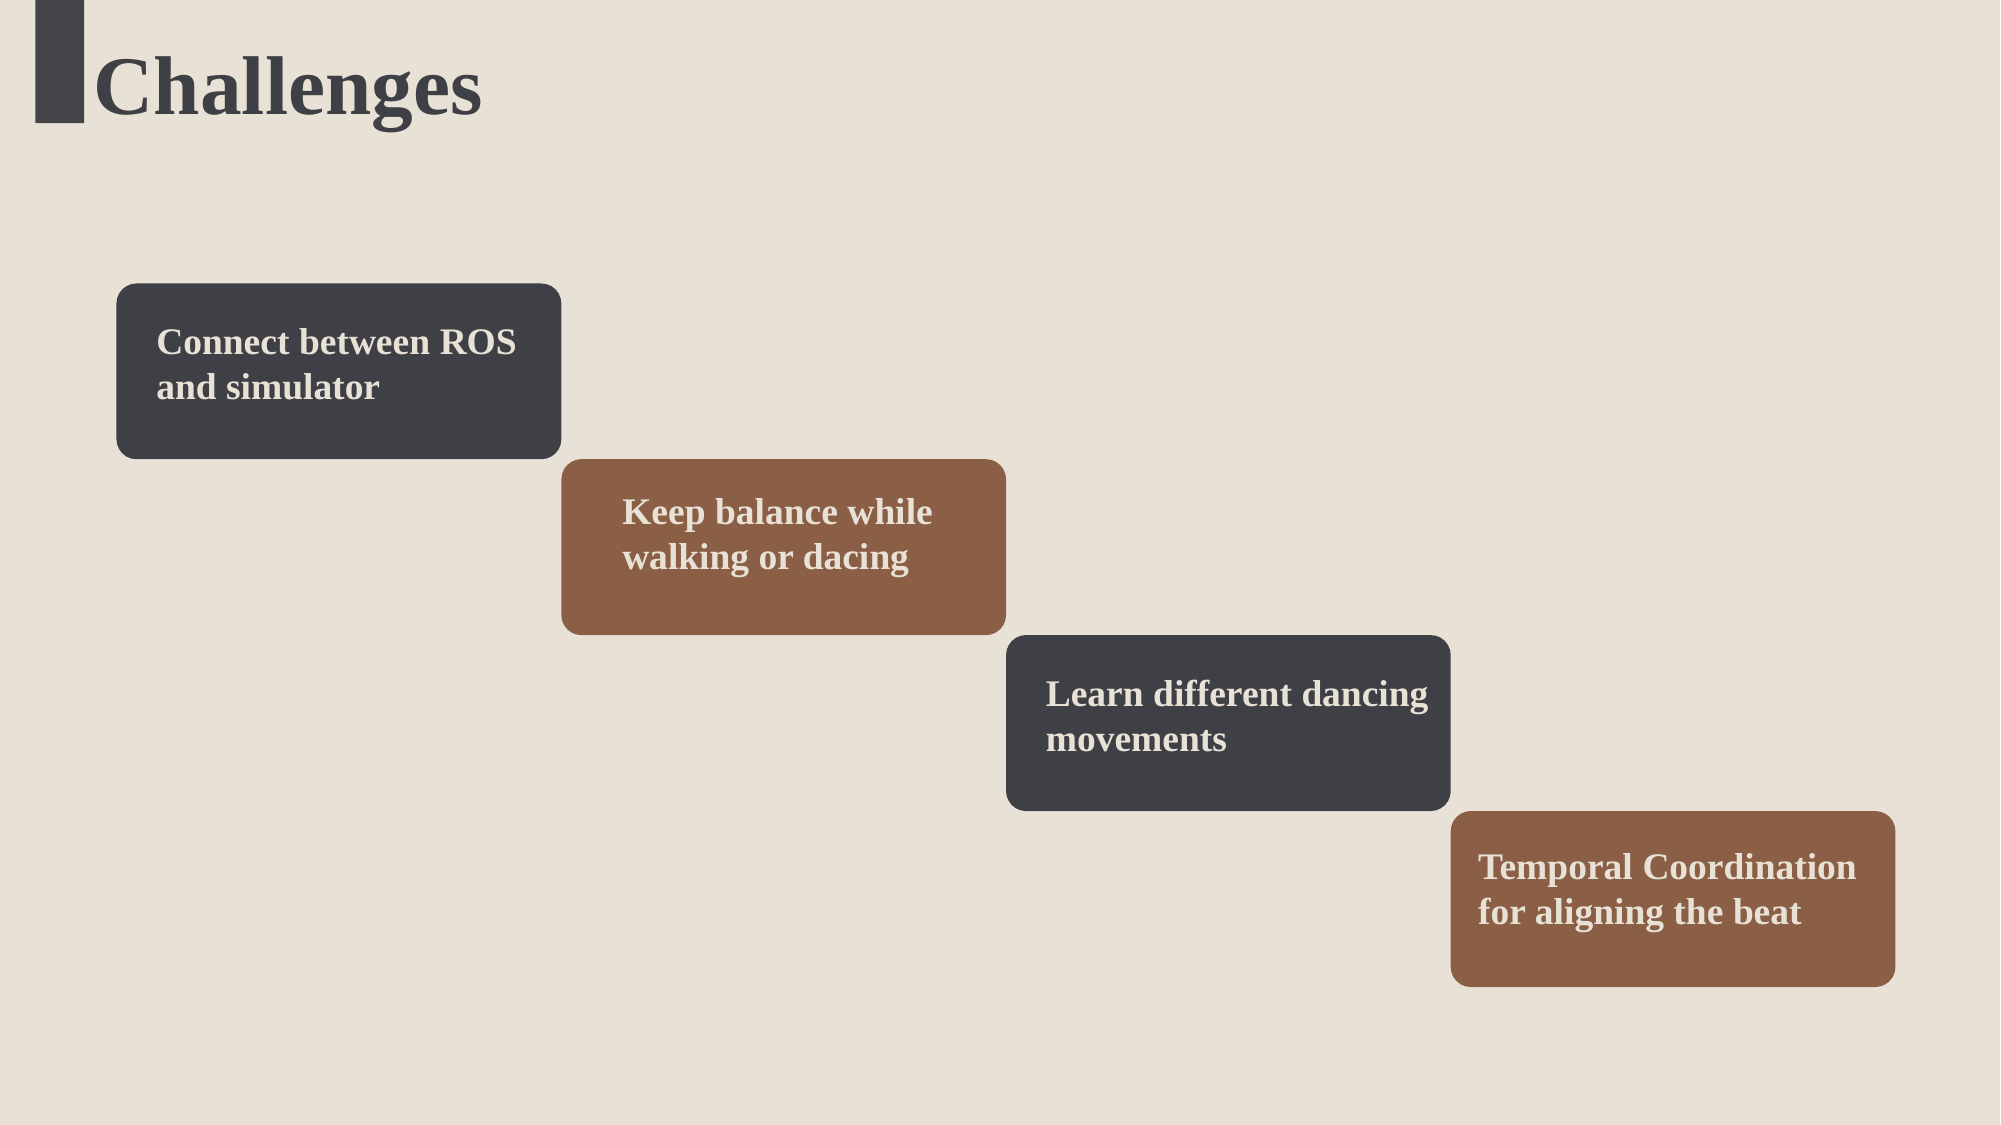

Challenges

Connect between ROS and simulator

Keep balance while walking or dacing

Learn different dancing movements

Temporal Coordination for aligning the beat